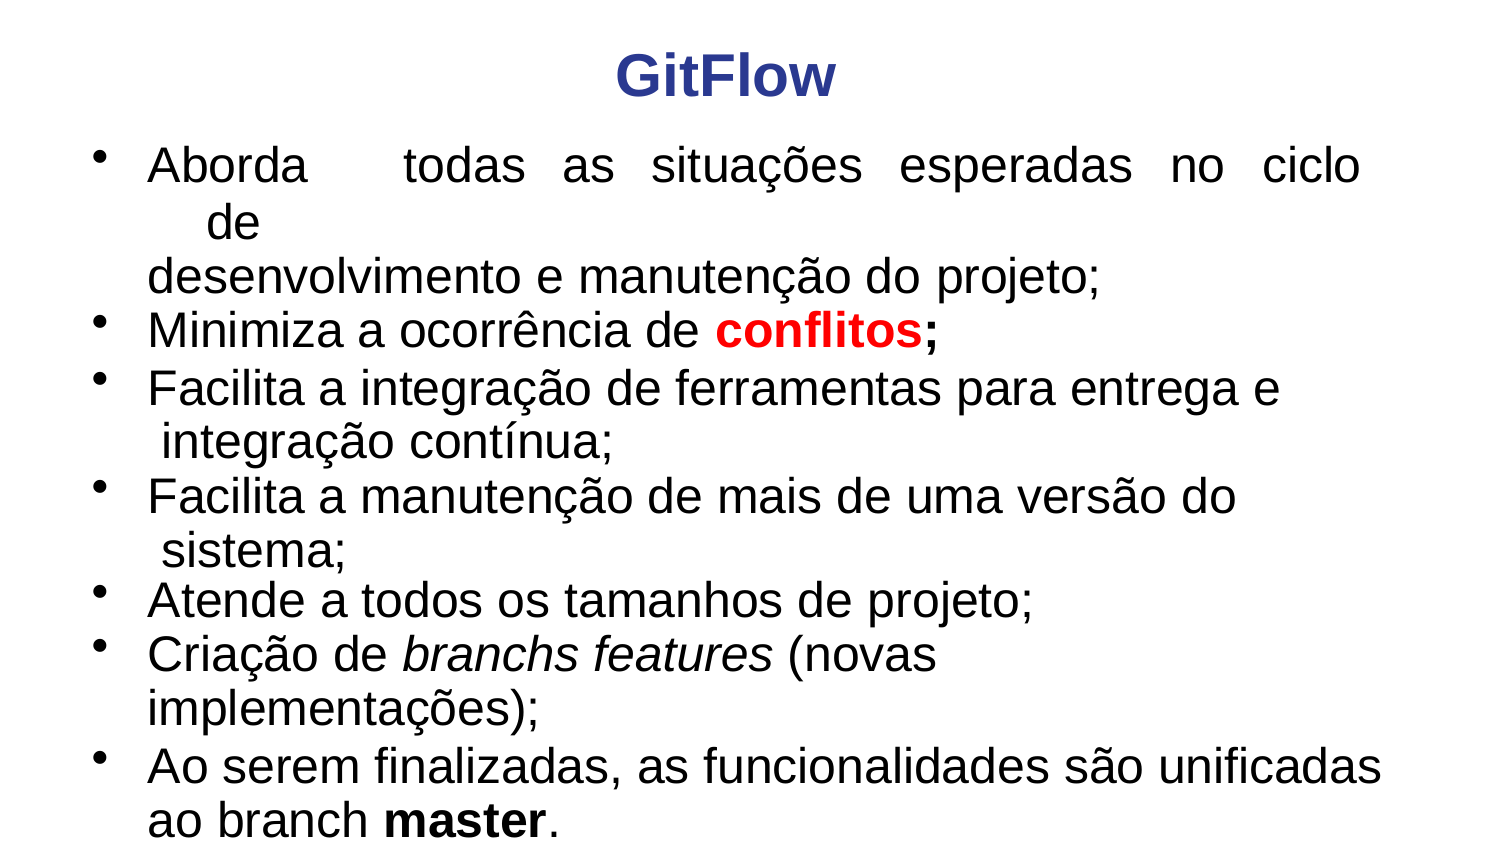

# GitFlow
Aborda	todas	as	situações	esperadas	no	ciclo	de
desenvolvimento e manutenção do projeto;
Minimiza a ocorrência de conflitos;
Facilita a integração de ferramentas para entrega e  integração contínua;
Facilita a manutenção de mais de uma versão do  sistema;
Atende a todos os tamanhos de projeto;
Criação de branchs features (novas implementações);
Ao serem finalizadas, as funcionalidades são unificadas  ao branch master.